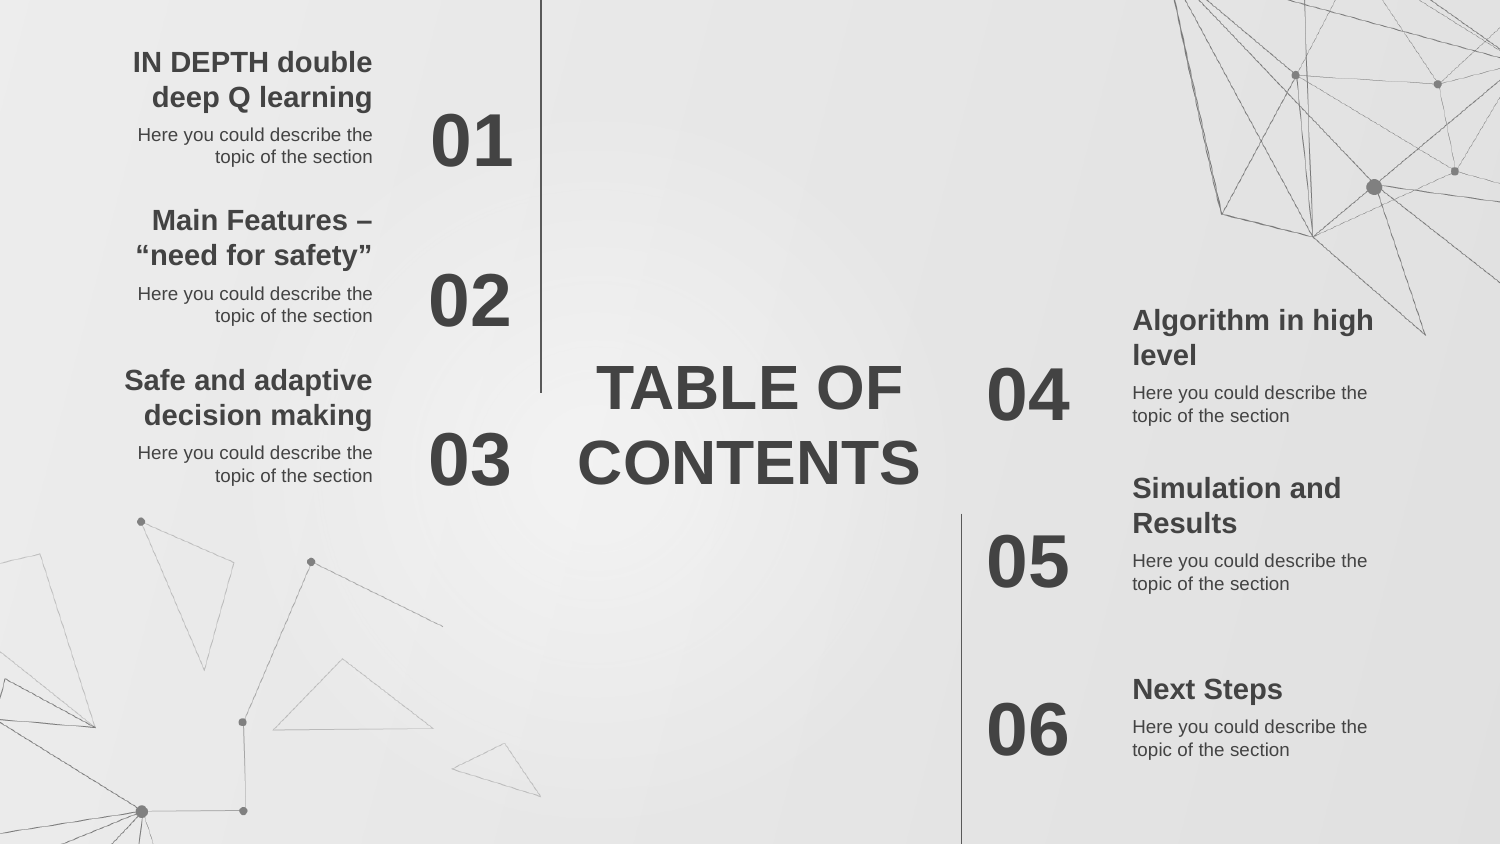

IN DEPTH double deep Q learning
01
Here you could describe the topic of the section
Main Features – “need for safety”
02
Here you could describe the topic of the section
Algorithm in high level
04
# TABLE OF CONTENTS
Safe and adaptive decision making
Here you could describe the topic of the section
03
Here you could describe the topic of the section
Simulation and Results
05
Here you could describe the topic of the section
Next Steps
06
Here you could describe the topic of the section